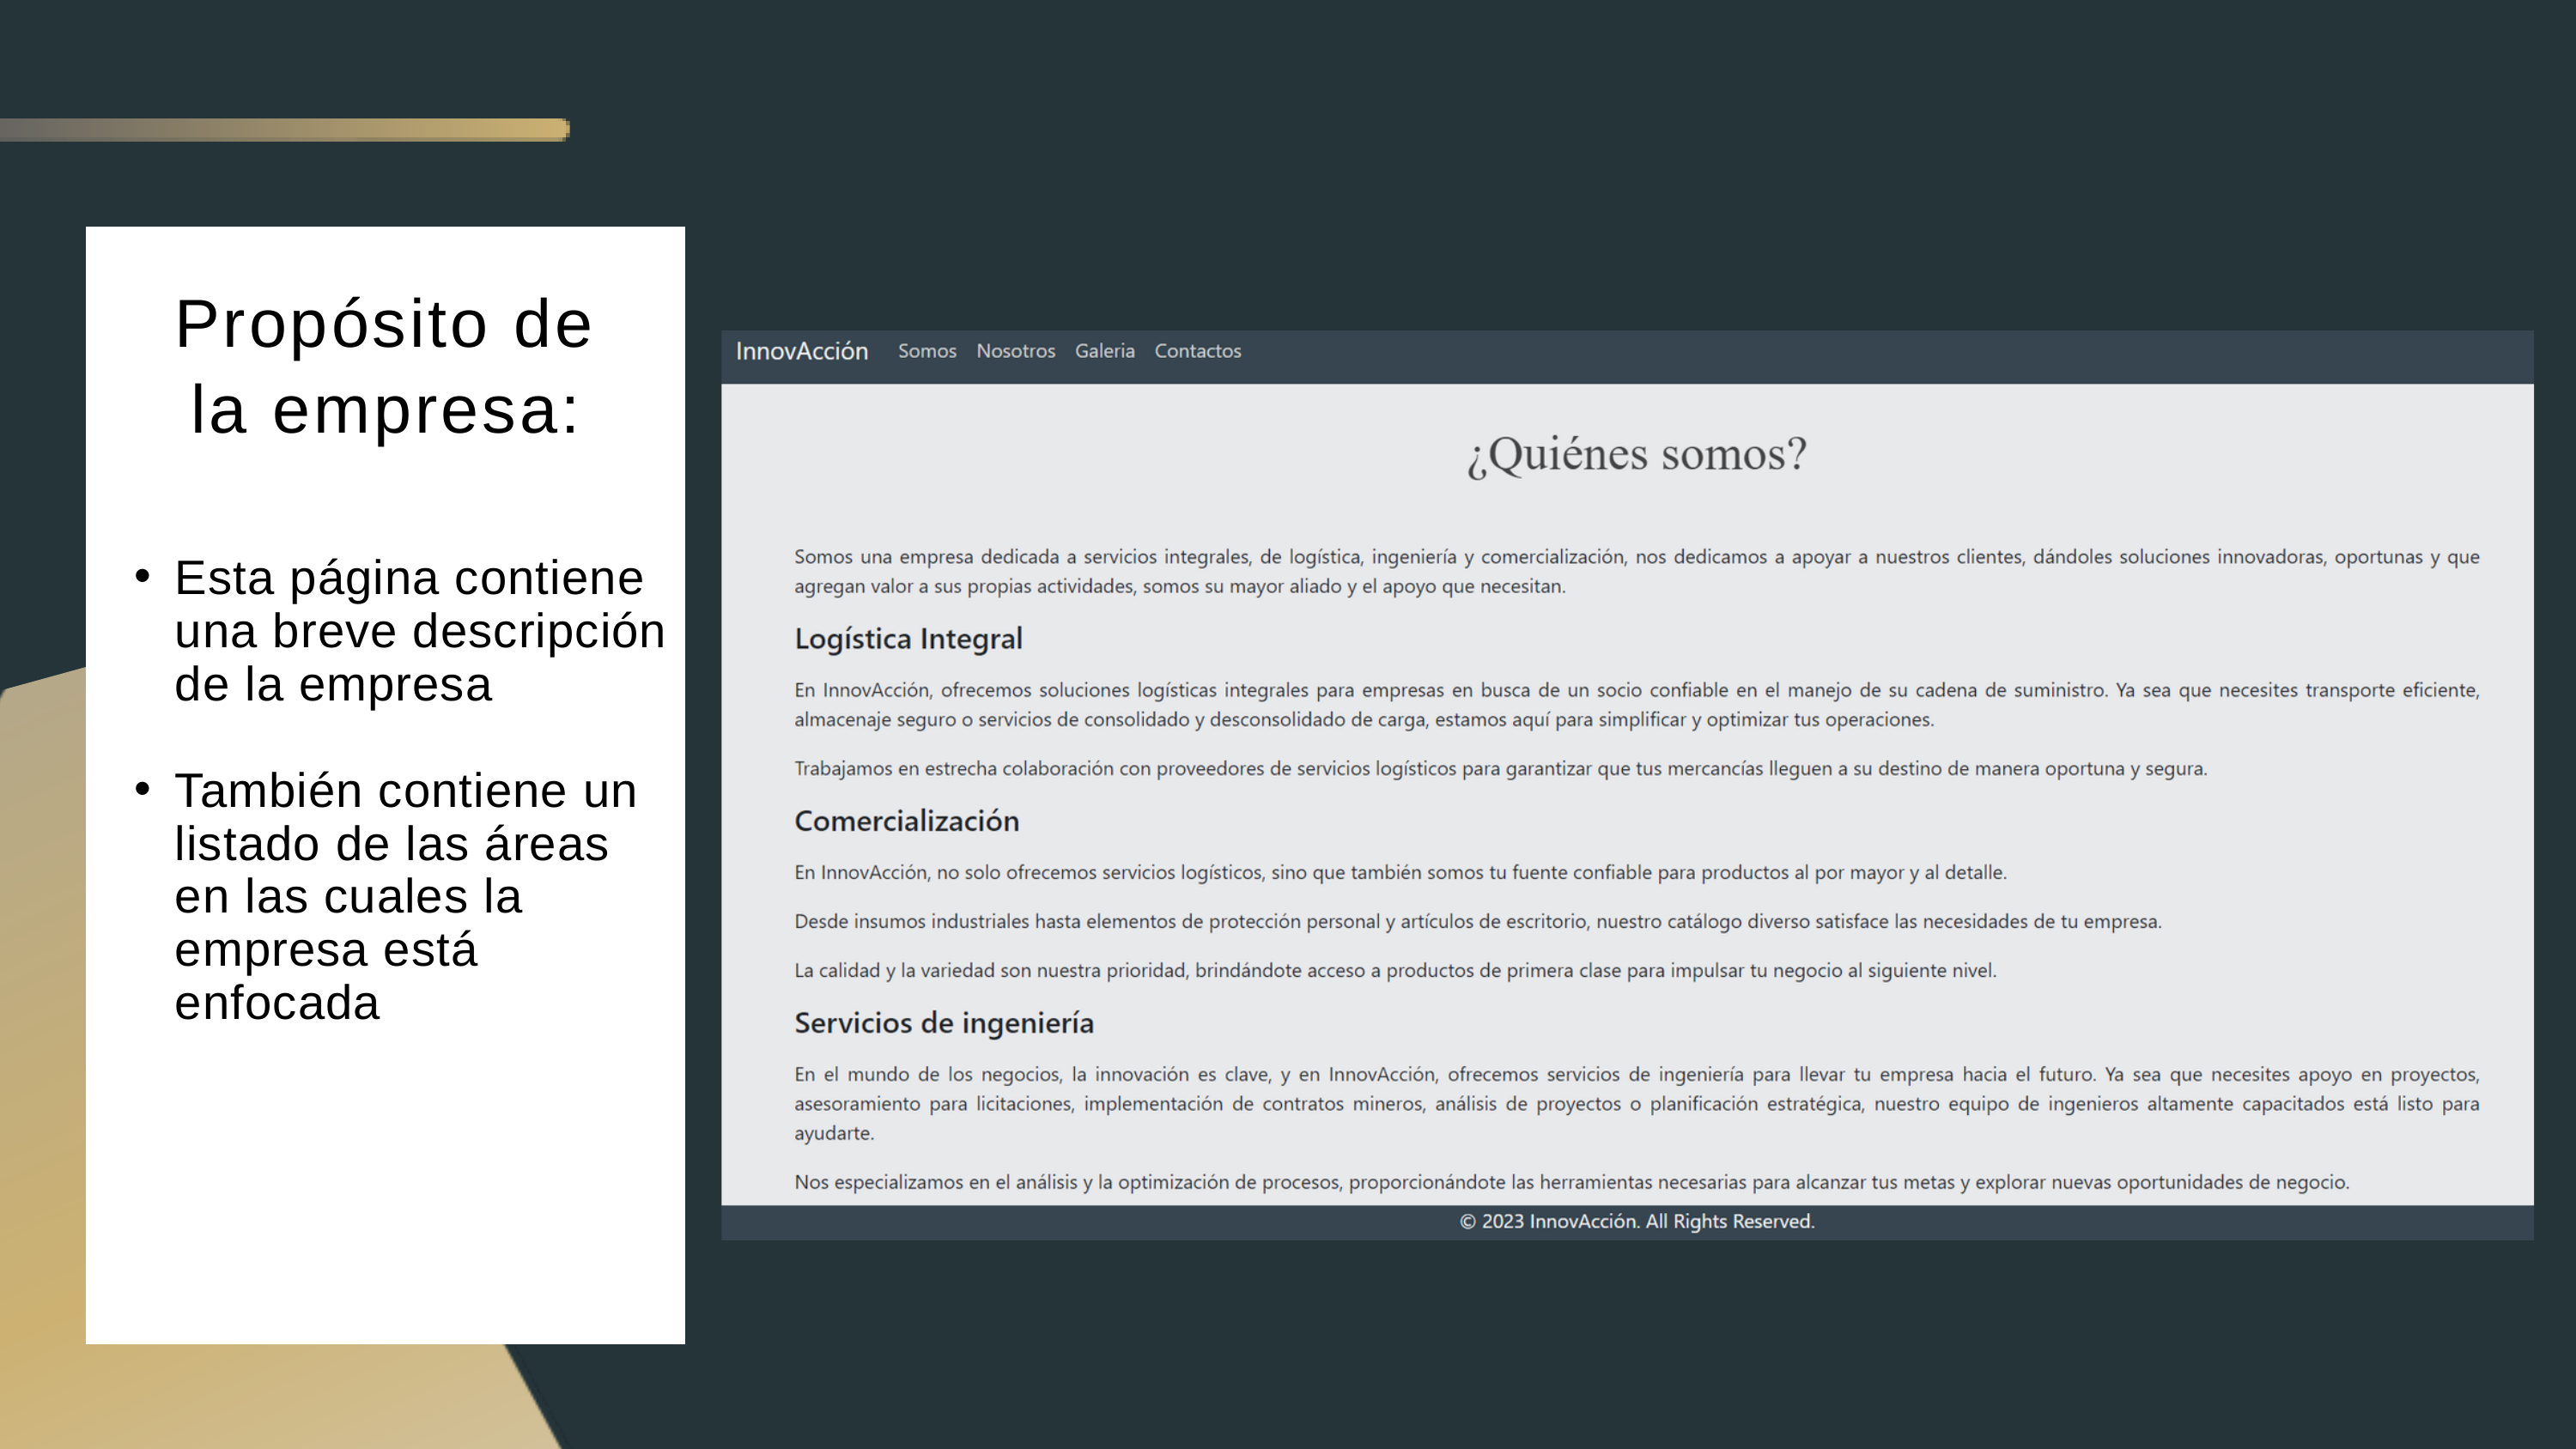

Esta página contiene una breve descripción de la empresa

También contiene un listado de las áreas en las cuales la empresa está enfocada
Propósito de la empresa: